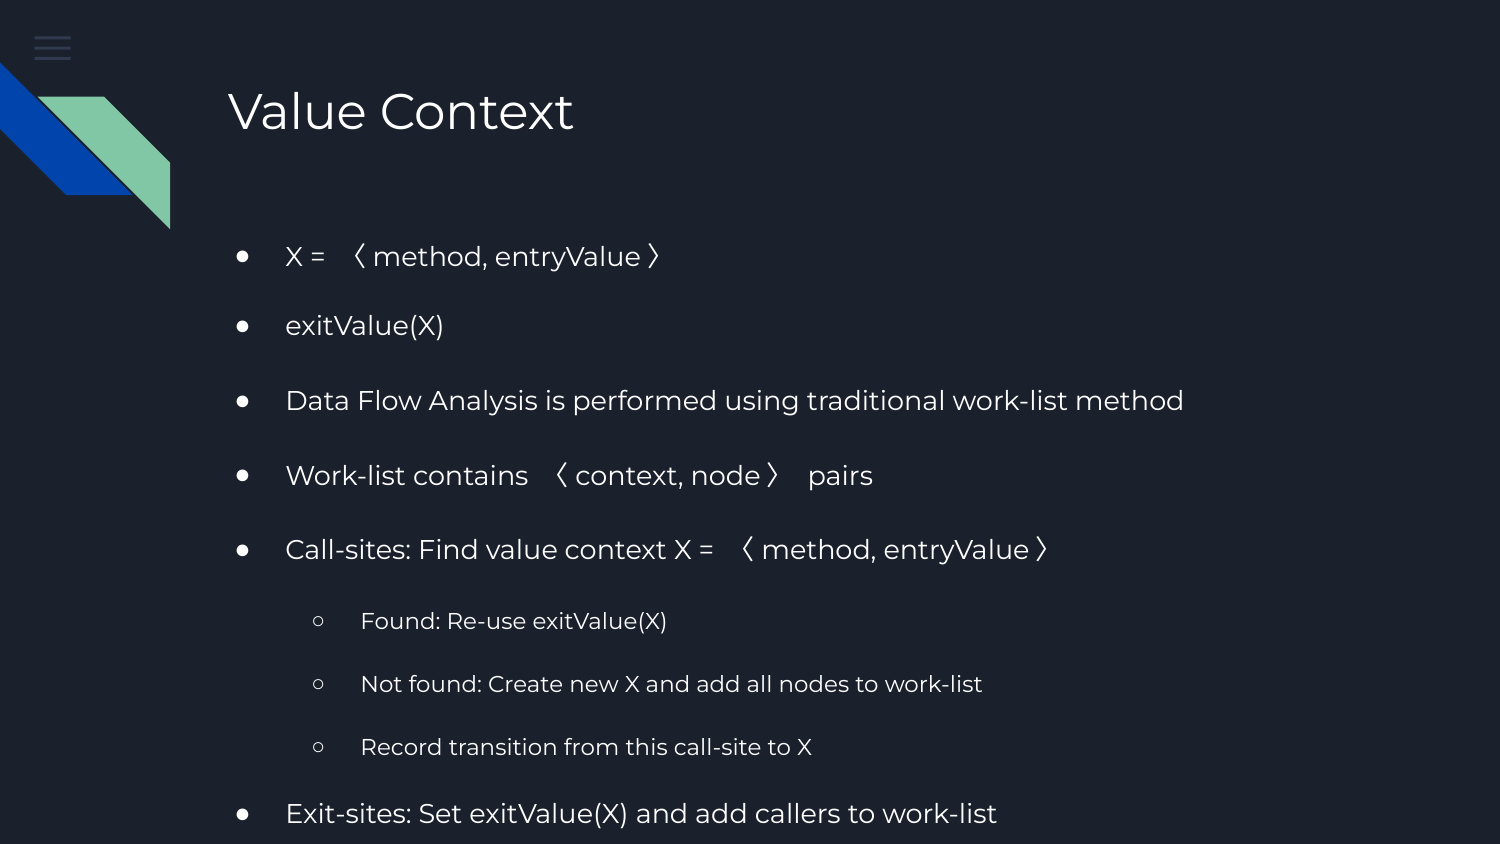

# Value Context
X = 〈method, entryValue〉
exitValue(X)
Data Flow Analysis is performed using traditional work-list method
Work-list contains 〈context, node〉 pairs
Call-sites: Find value context X = 〈method, entryValue〉
Found: Re-use exitValue(X)
Not found: Create new X and add all nodes to work-list
Record transition from this call-site to X
Exit-sites: Set exitValue(X) and add callers to work-list